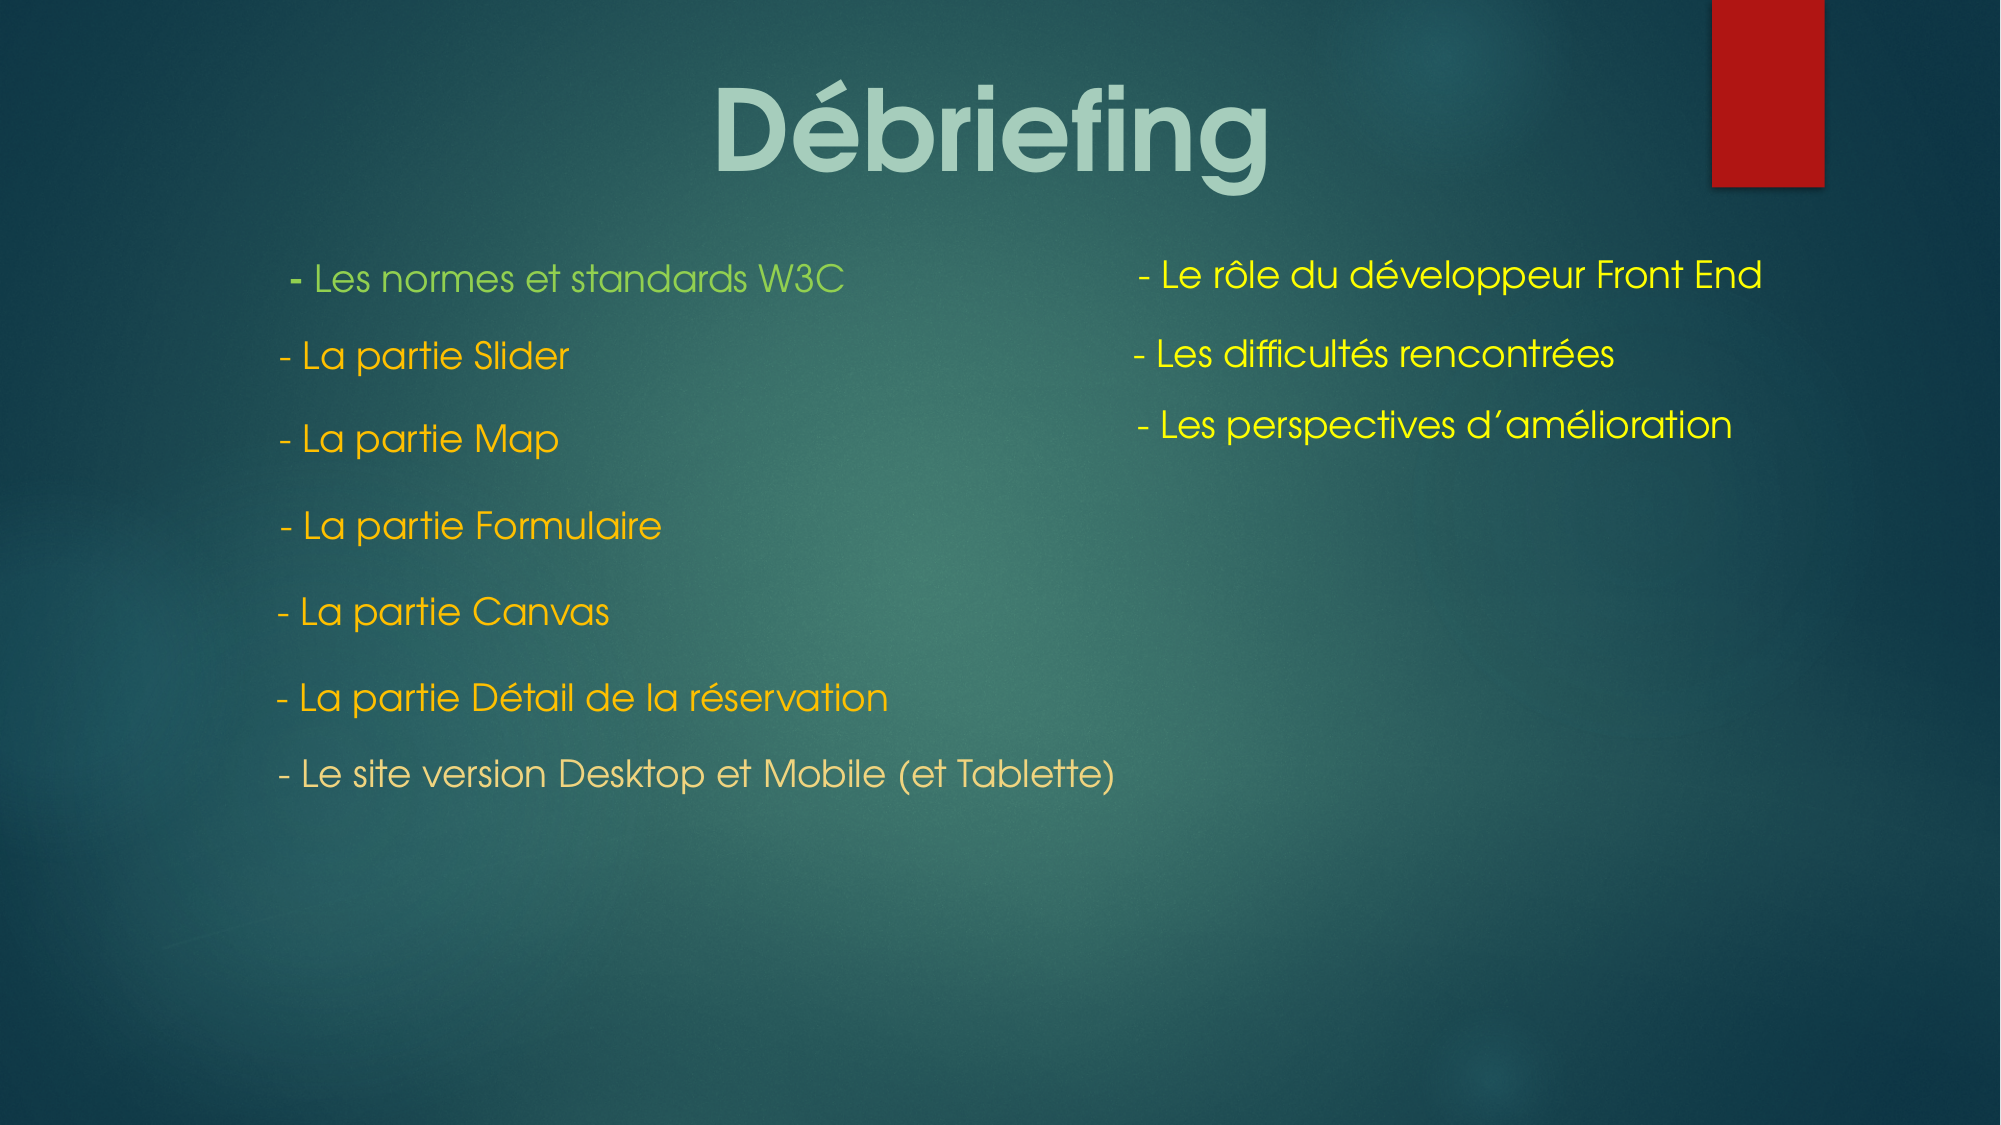

Débriefing

 - Les normes et standards W3C
 - Le rôle du développeur Front End
 - Les difficultés rencontrées
- La partie Slider
 - Les perspectives d’amélioration
- La partie Map
- La partie Formulaire
- La partie Canvas
- La partie Détail de la réservation
 - Le site version Desktop et Mobile (et Tablette)